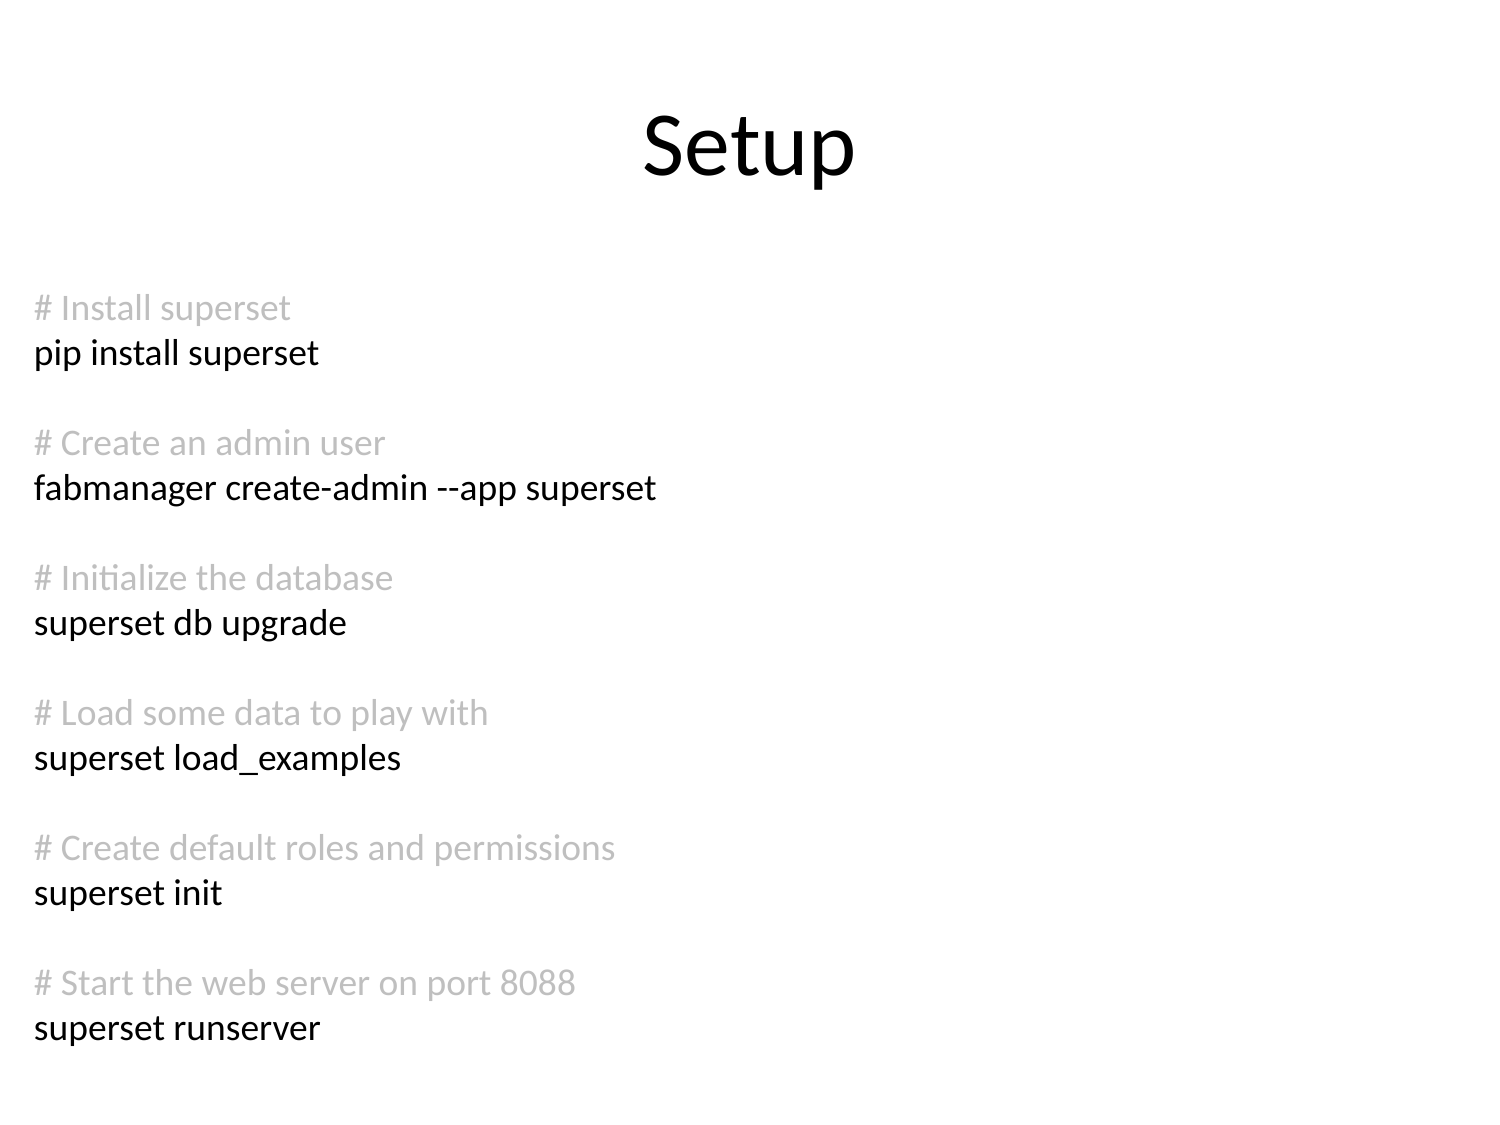

# Setup
# Install superset
pip install superset

# Create an admin user
fabmanager create-admin --app superset

# Initialize the database
superset db upgrade

# Load some data to play with
superset load_examples

# Create default roles and permissions
superset init

# Start the web server on port 8088
superset runserver